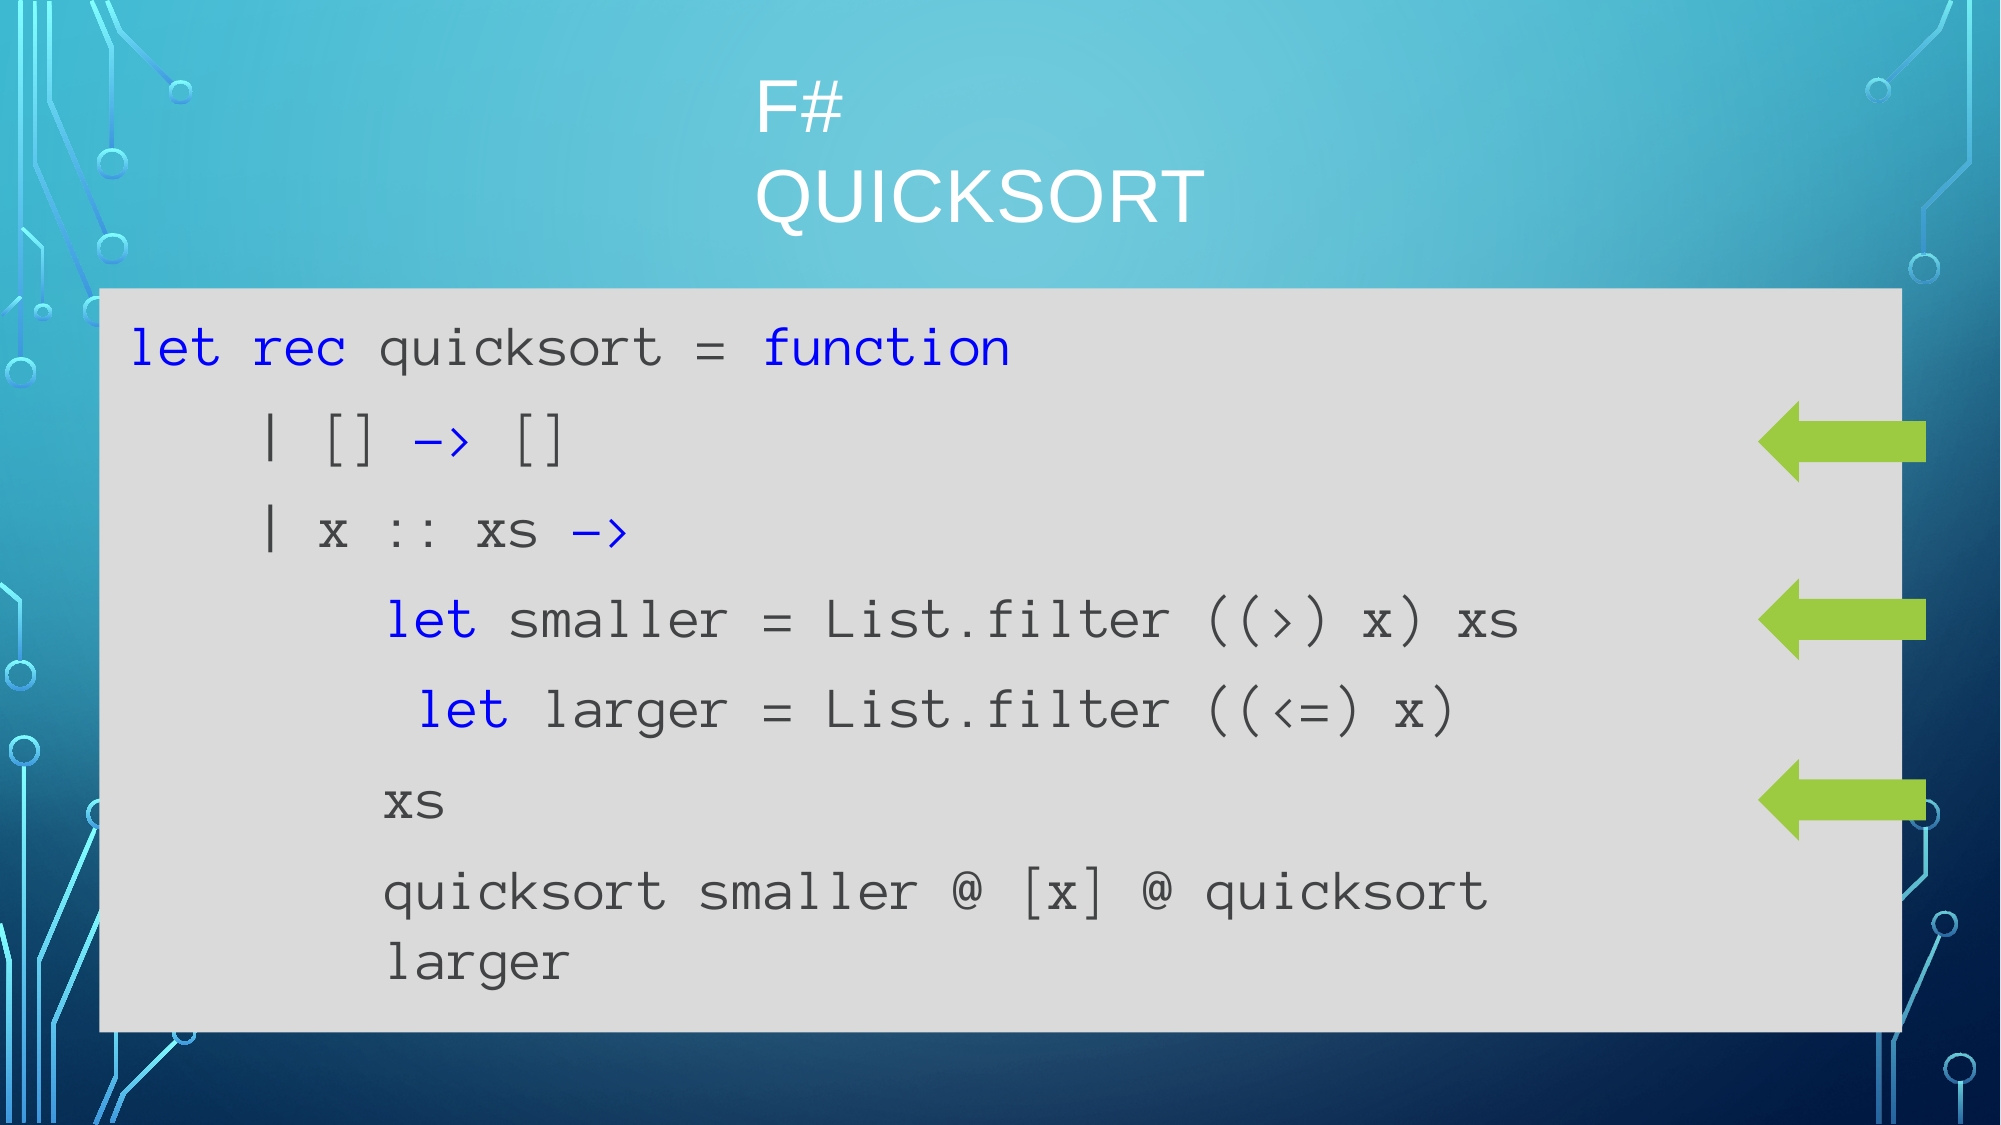

# F# Quicksort
let rec quicksort = function
| [] -> []
| x :: xs ->
let smaller = List.filter ((>) x) xs  let larger = List.filter ((<=) x) xs
quicksort smaller @ [x] @ quicksort larger